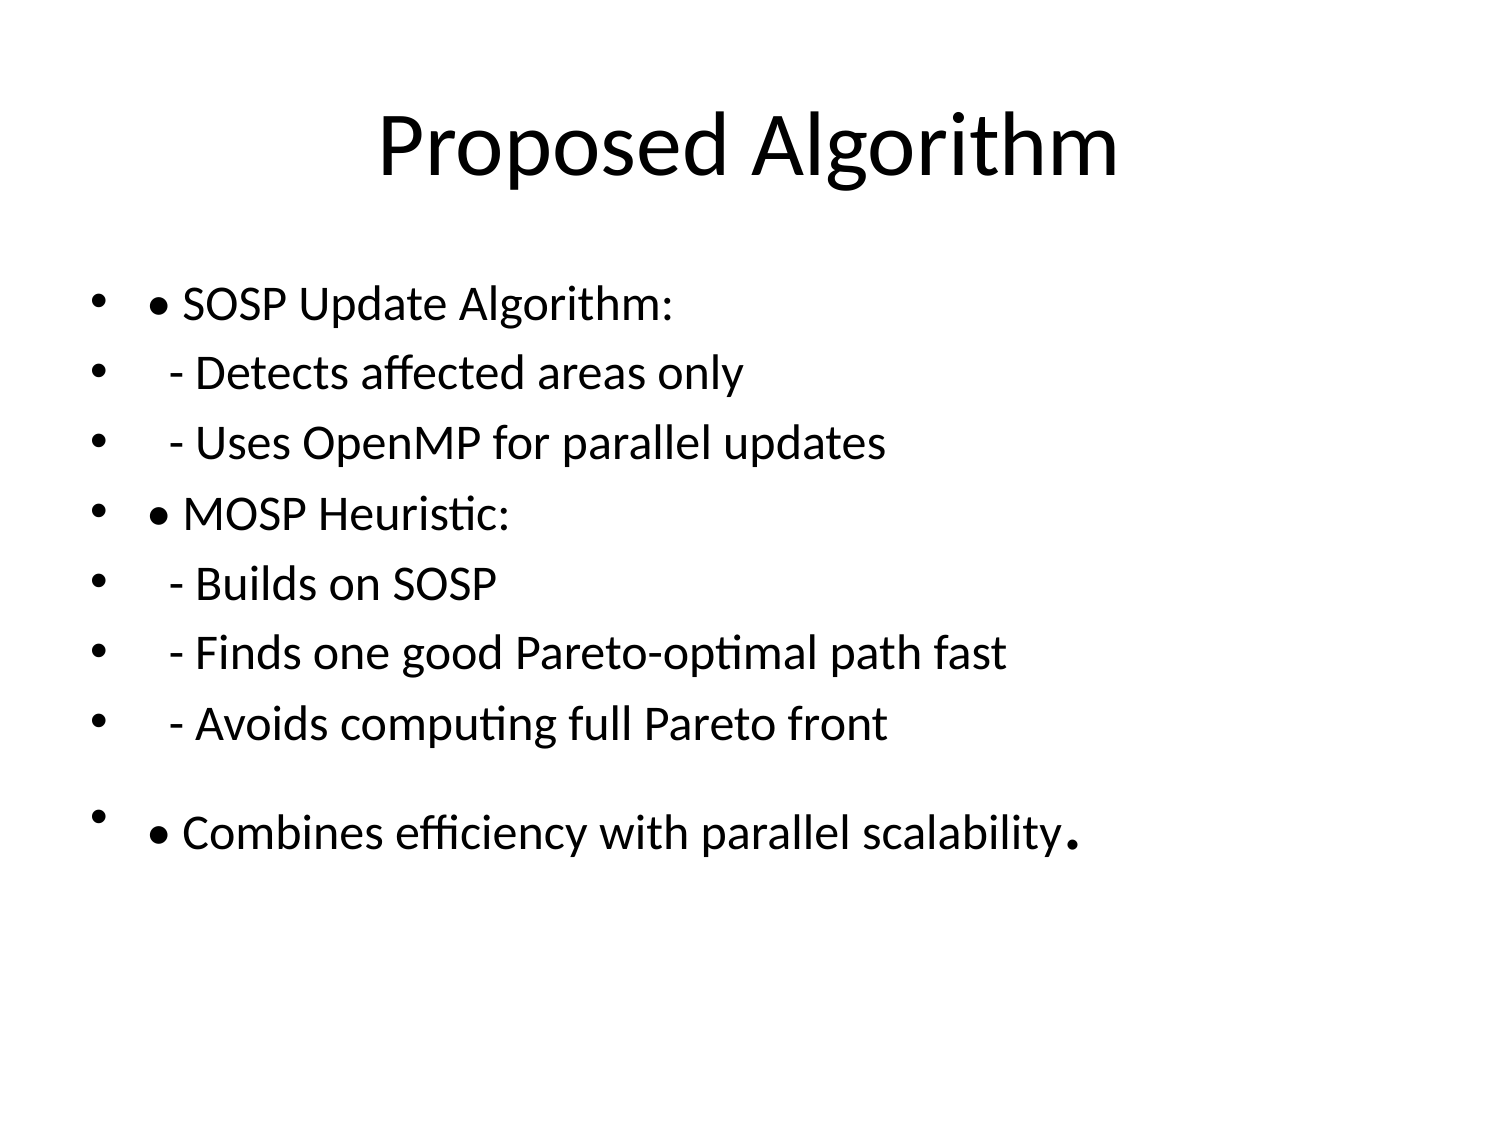

# Proposed Algorithm
• SOSP Update Algorithm:
  - Detects affected areas only
  - Uses OpenMP for parallel updates
• MOSP Heuristic:
  - Builds on SOSP
  - Finds one good Pareto-optimal path fast
  - Avoids computing full Pareto front
• Combines efficiency with parallel scalability.